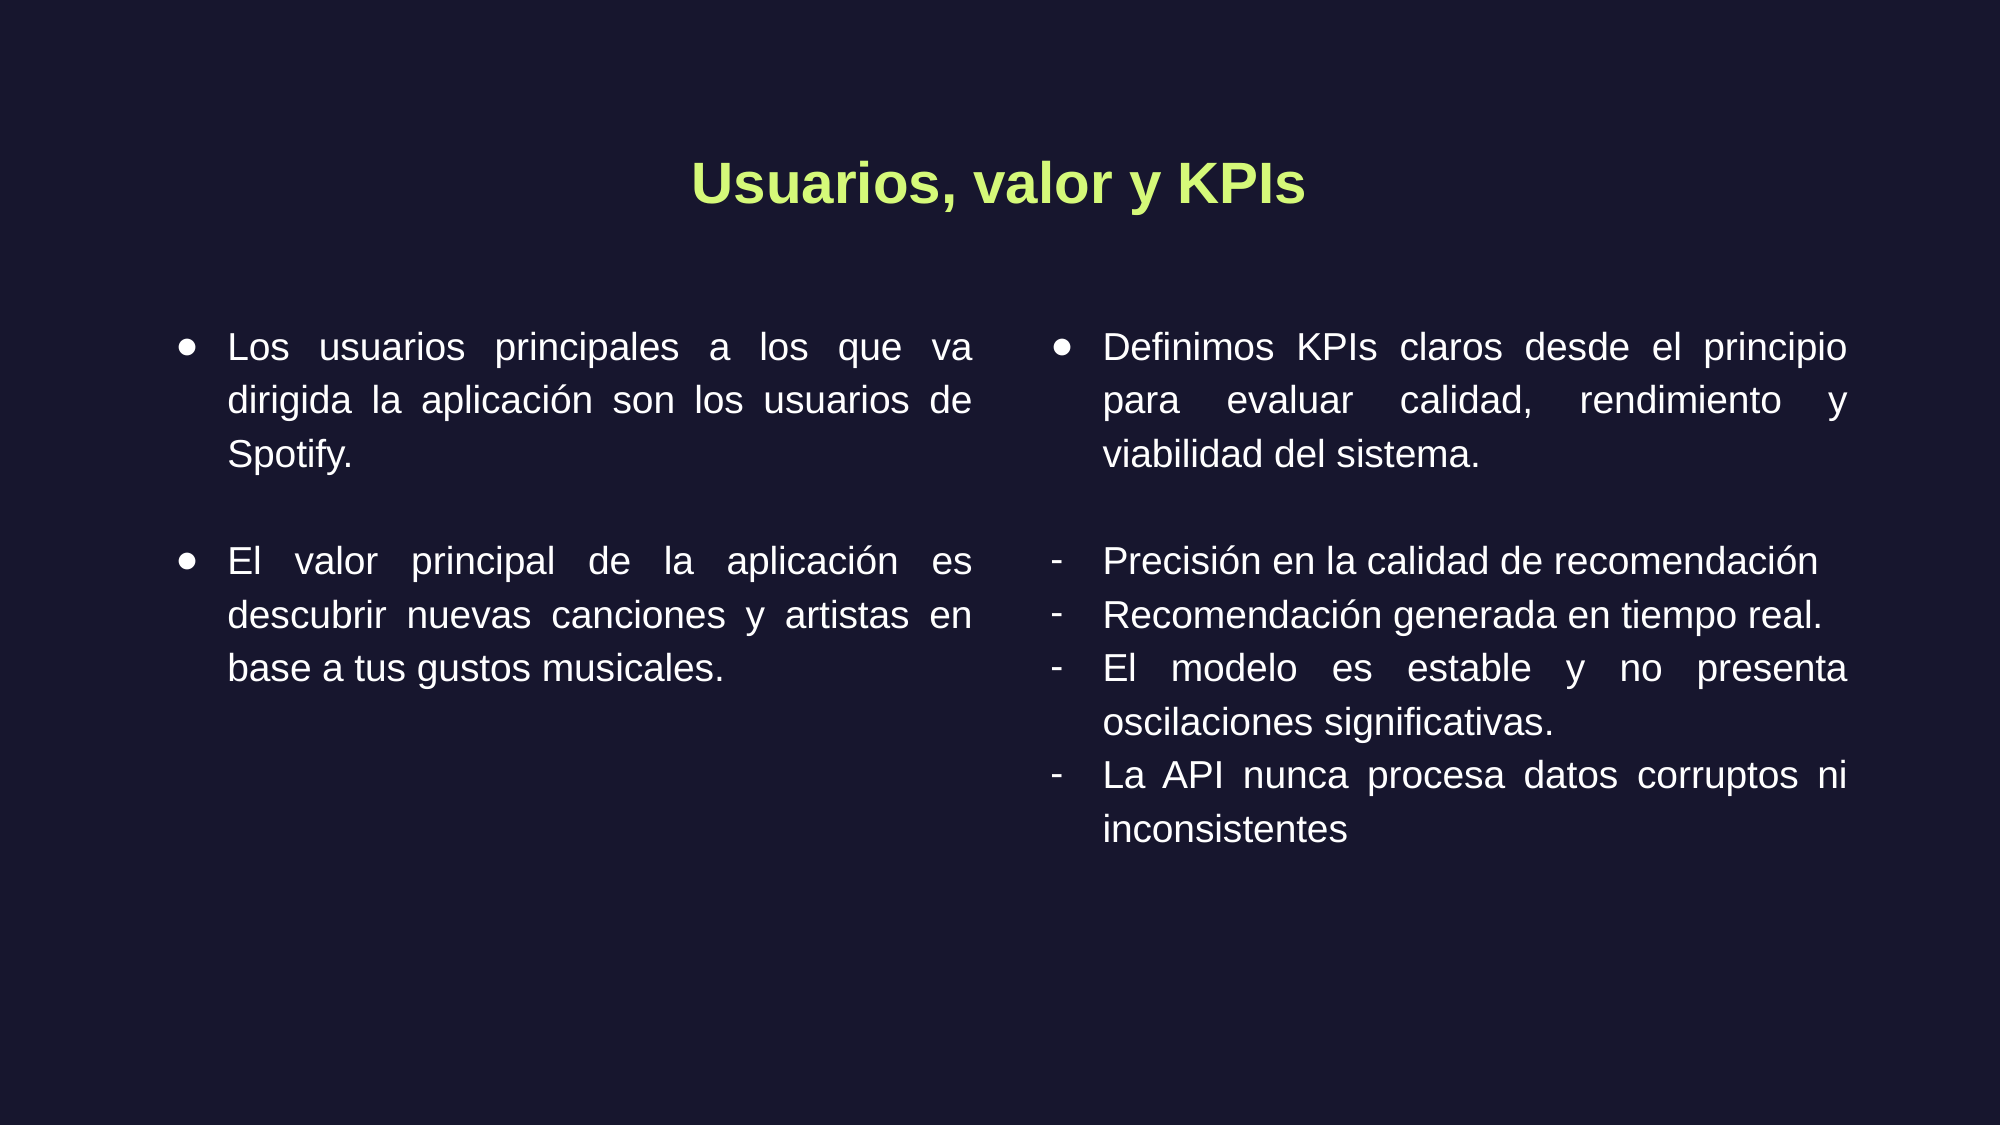

# Usuarios, valor y KPIs
Los usuarios principales a los que va dirigida la aplicación son los usuarios de Spotify.

El valor principal de la aplicación es descubrir nuevas canciones y artistas en base a tus gustos musicales.

Definimos KPIs claros desde el principio para evaluar calidad, rendimiento y viabilidad del sistema.

Precisión en la calidad de recomendación
Recomendación generada en tiempo real.
El modelo es estable y no presenta oscilaciones significativas.
La API nunca procesa datos corruptos ni inconsistentes